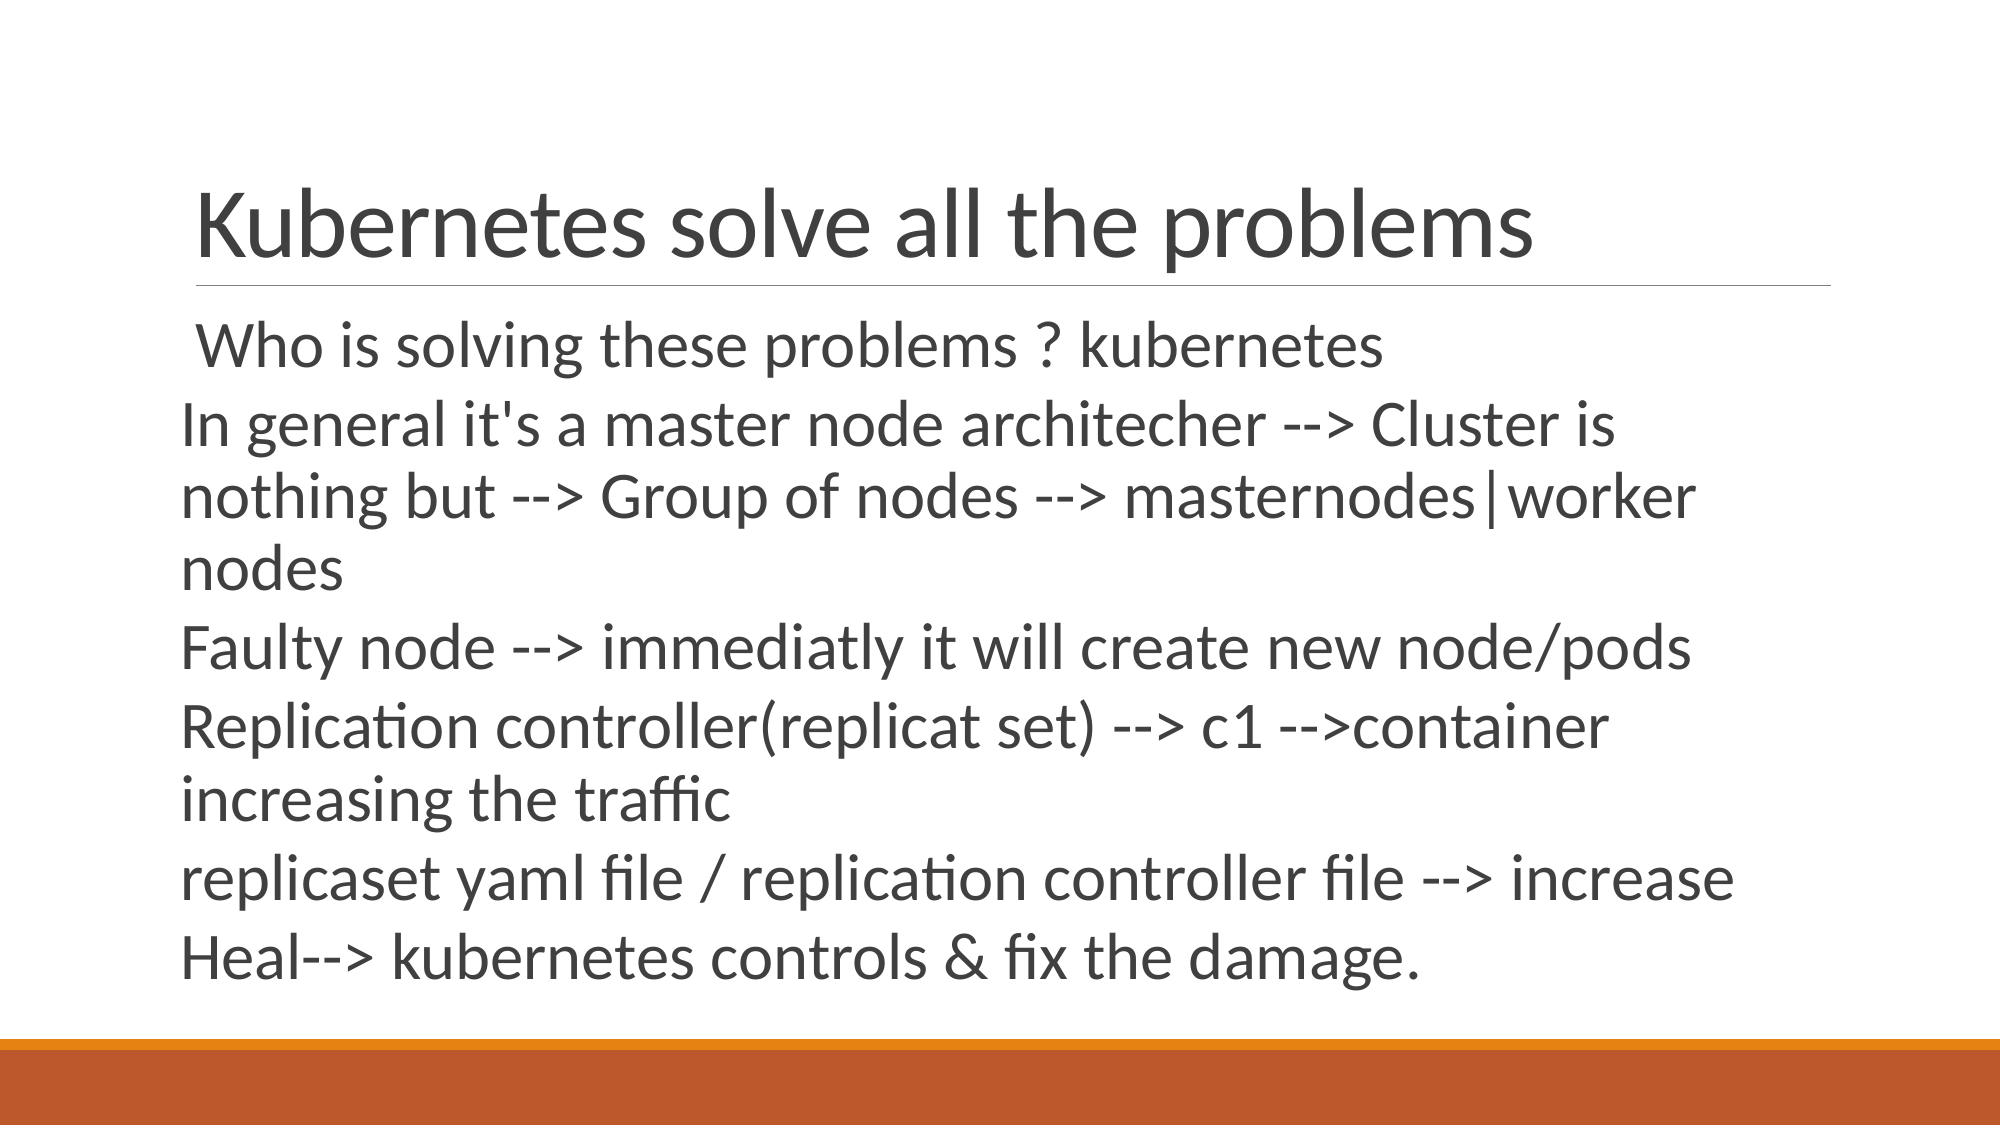

# Kubernetes solve all the problems
Who is solving these problems ? kubernetes
In general it's a master node architecher --> Cluster is nothing but --> Group of nodes --> masternodes|worker nodes
Faulty node --> immediatly it will create new node/pods
Replication controller(replicat set) --> c1 -->container increasing the traffic
replicaset yaml file / replication controller file --> increase
Heal--> kubernetes controls & fix the damage.